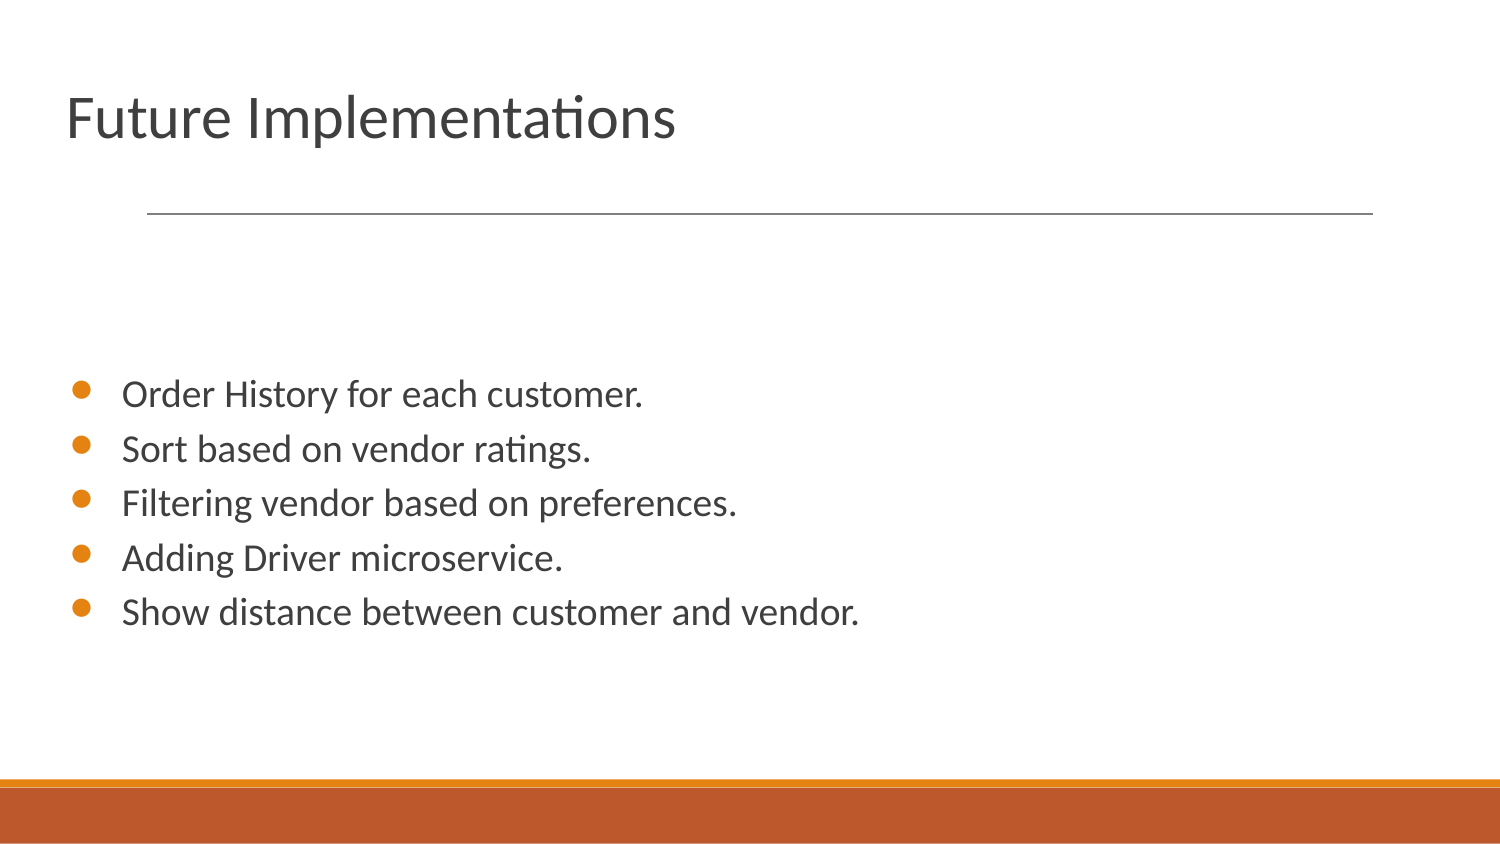

# Future Implementations
Order History for each customer.
Sort based on vendor ratings.
Filtering vendor based on preferences.
Adding Driver microservice.
Show distance between customer and vendor.